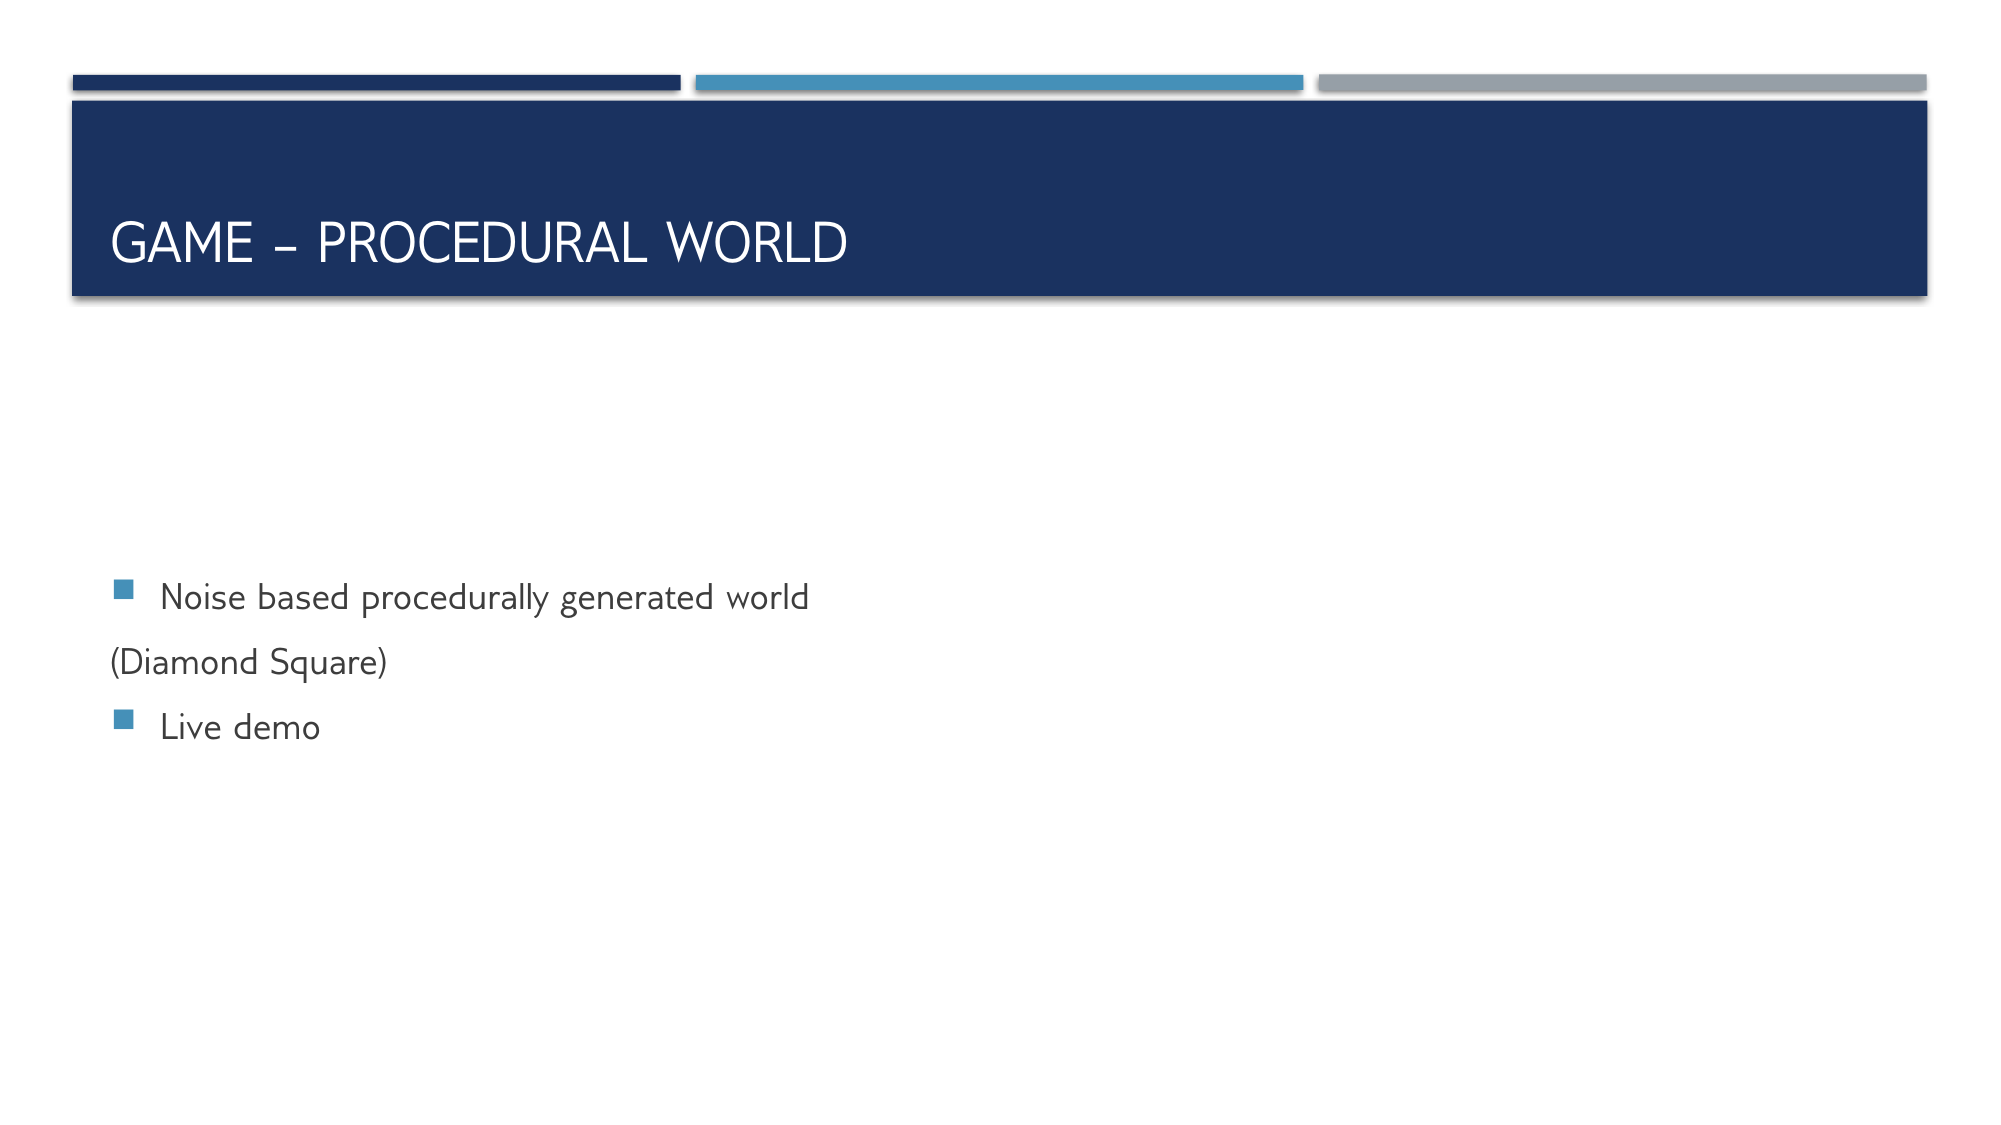

# Game – procedural World
Noise based procedurally generated world
(Diamond Square)
Live demo